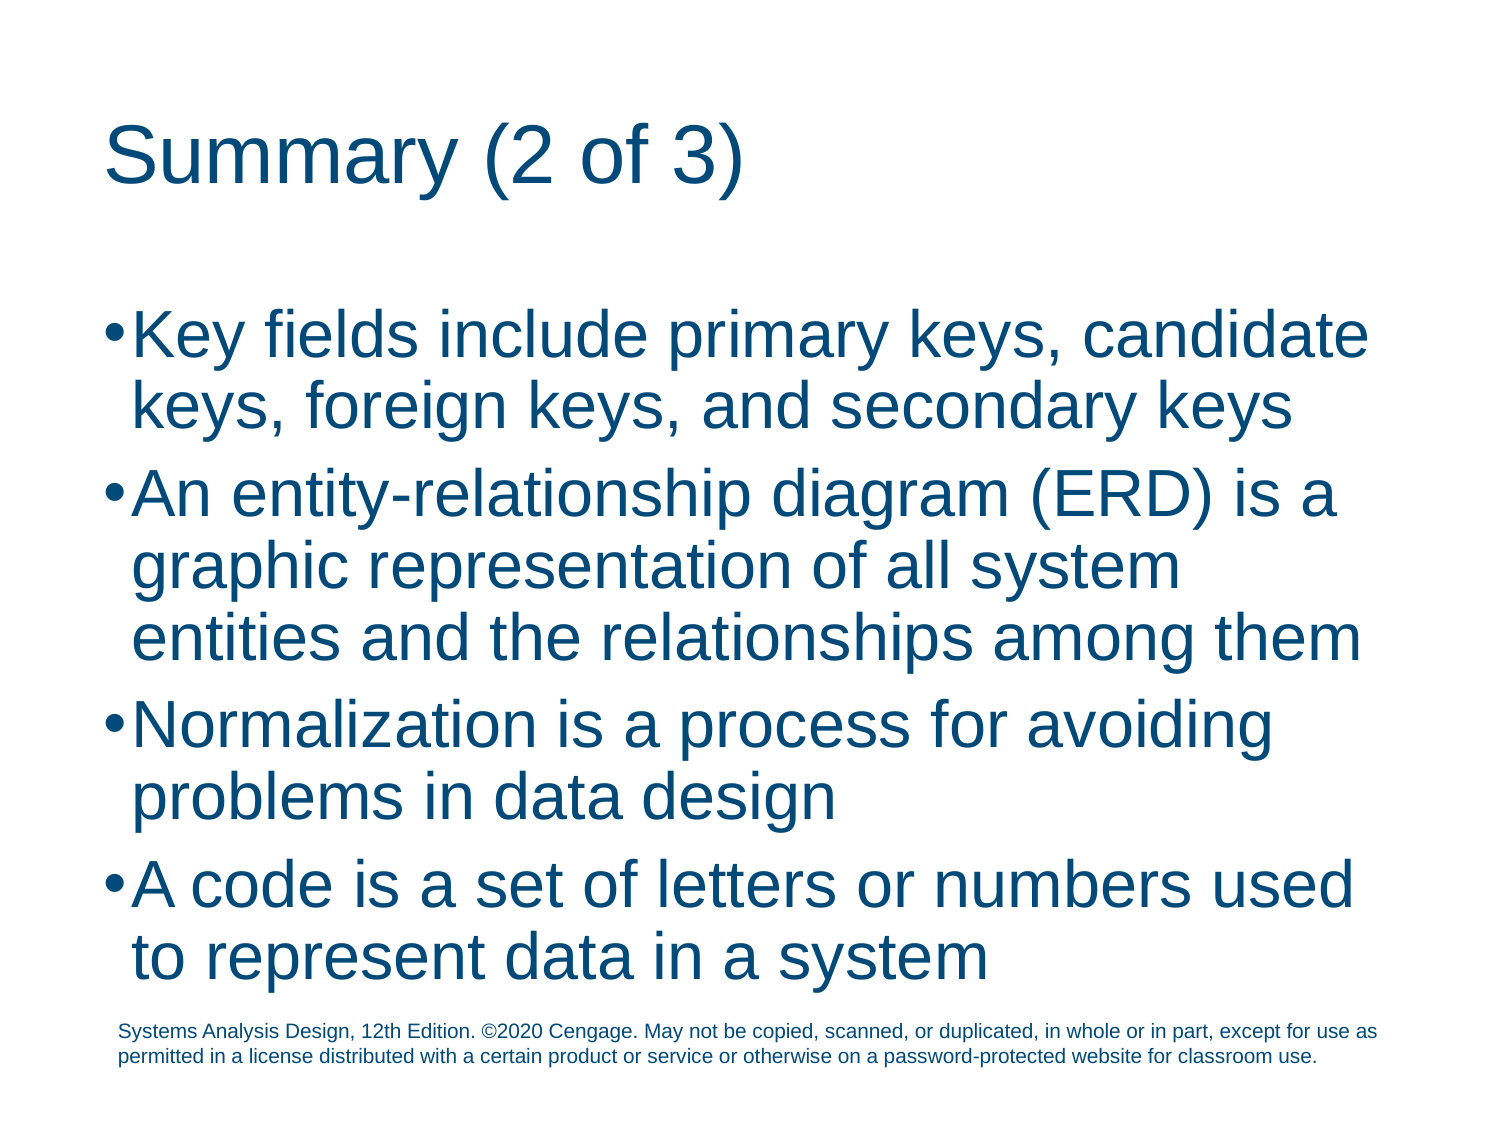

# Summary (2 of 3)
Key fields include primary keys, candidate keys, foreign keys, and secondary keys
An entity-relationship diagram (ERD) is a graphic representation of all system entities and the relationships among them
Normalization is a process for avoiding problems in data design
A code is a set of letters or numbers used to represent data in a system

Systems Analysis Design, 12th Edition. ©2020 Cengage. May not be copied, scanned, or duplicated, in whole or in part, except for use as permitted in a license distributed with a certain product or service or otherwise on a password-protected website for classroom use.